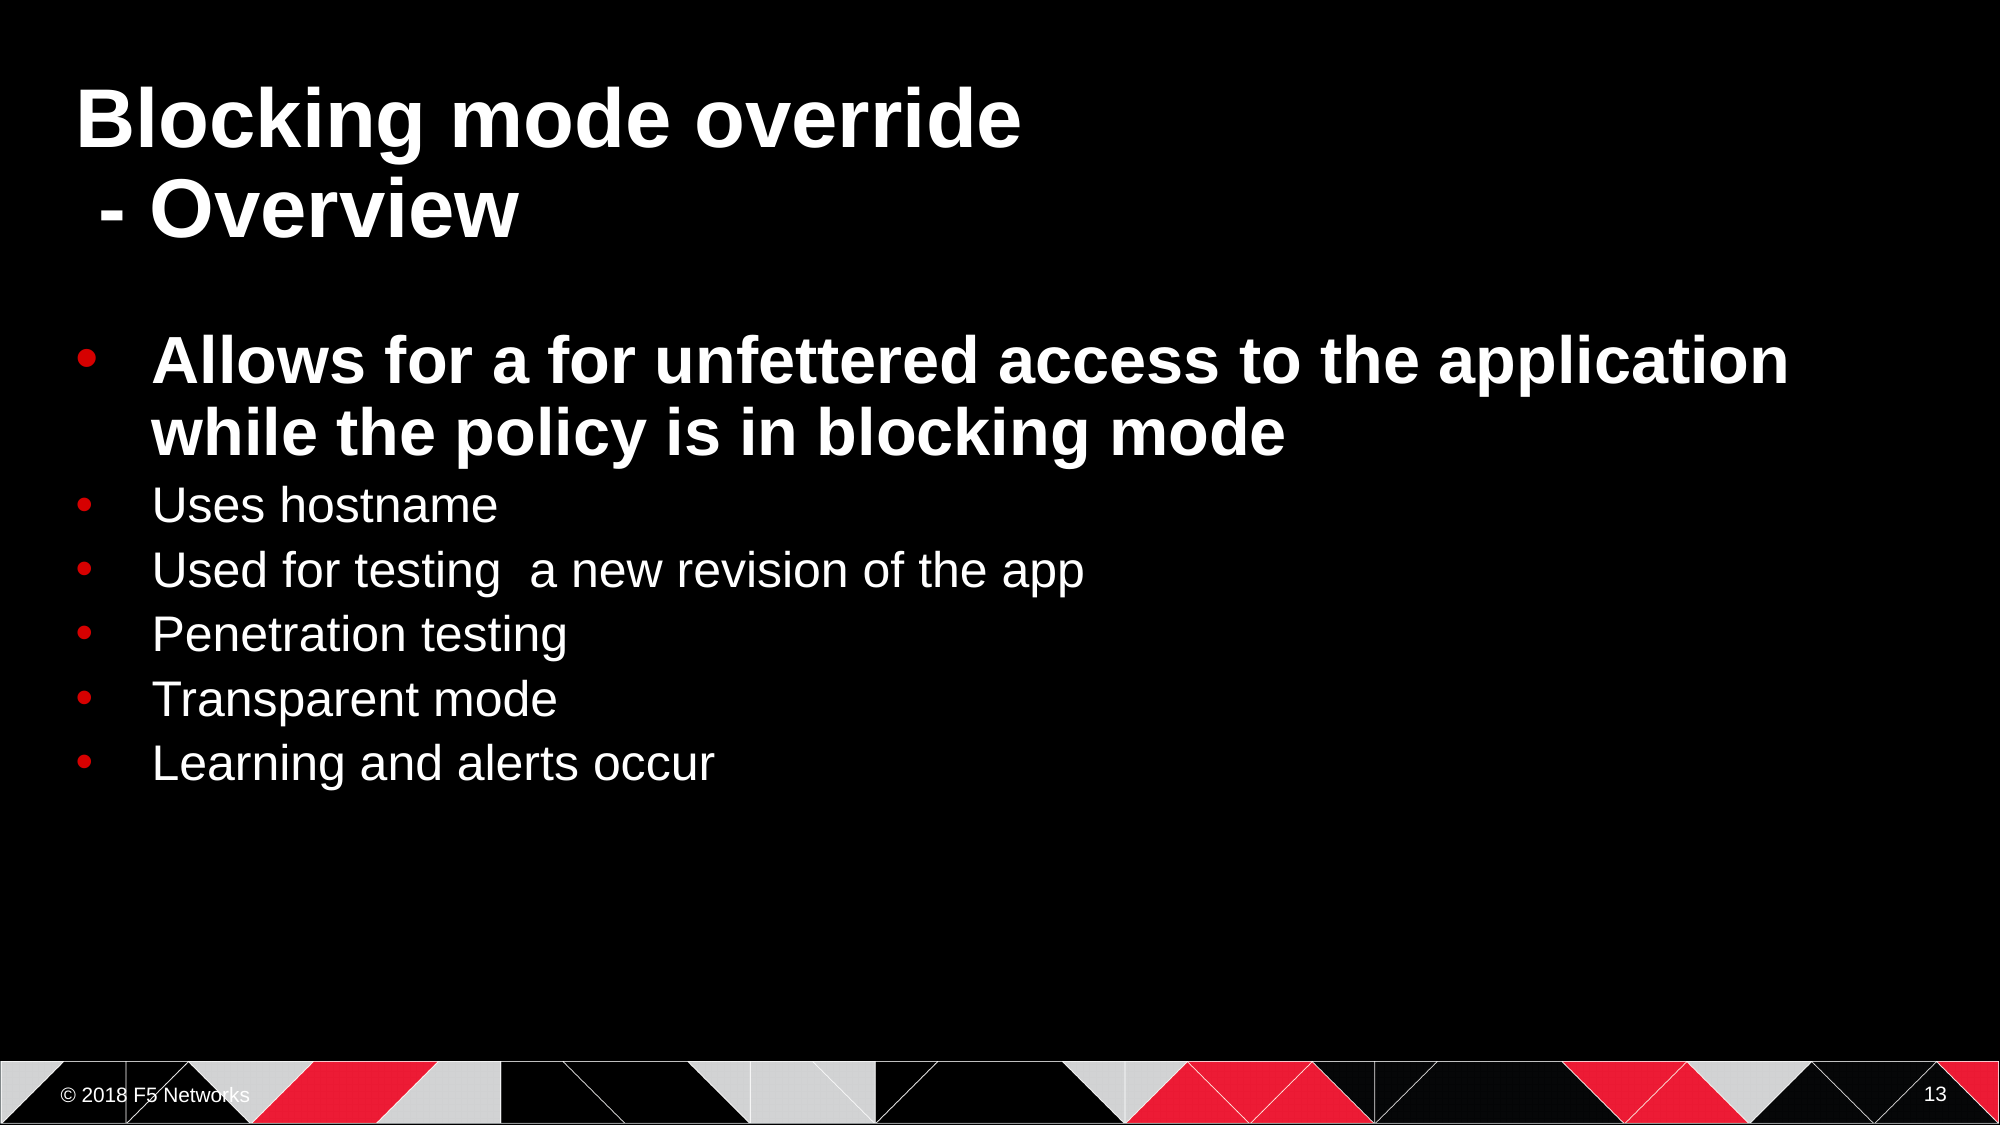

# Blocking mode override - Overview
Allows for a for unfettered access to the application while the policy is in blocking mode
Uses hostname
Used for testing  a new revision of the app
Penetration testing
Transparent mode
Learning and alerts occur
13
© 2018 F5 Networks